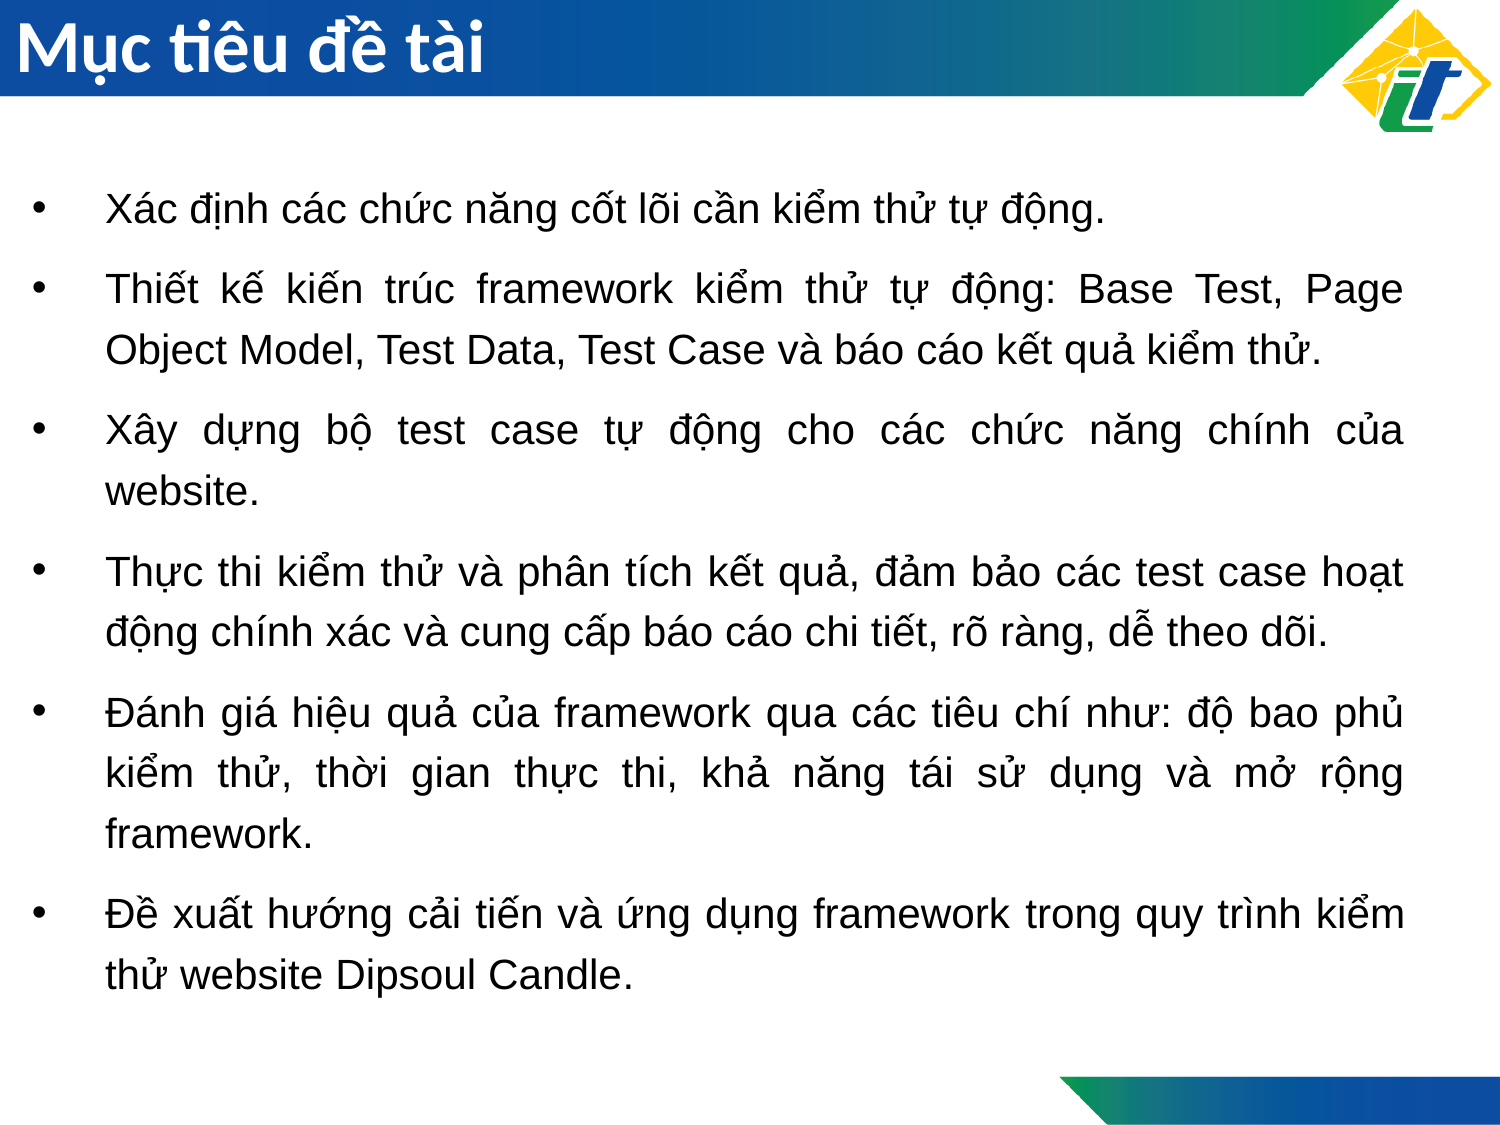

# Mục tiêu đề tài

Xác định các chức năng cốt lõi cần kiểm thử tự động.
Thiết kế kiến trúc framework kiểm thử tự động: Base Test, Page Object Model, Test Data, Test Case và báo cáo kết quả kiểm thử.
Xây dựng bộ test case tự động cho các chức năng chính của website.
Thực thi kiểm thử và phân tích kết quả, đảm bảo các test case hoạt động chính xác và cung cấp báo cáo chi tiết, rõ ràng, dễ theo dõi.
Đánh giá hiệu quả của framework qua các tiêu chí như: độ bao phủ kiểm thử, thời gian thực thi, khả năng tái sử dụng và mở rộng framework.
Đề xuất hướng cải tiến và ứng dụng framework trong quy trình kiểm thử website Dipsoul Candle.